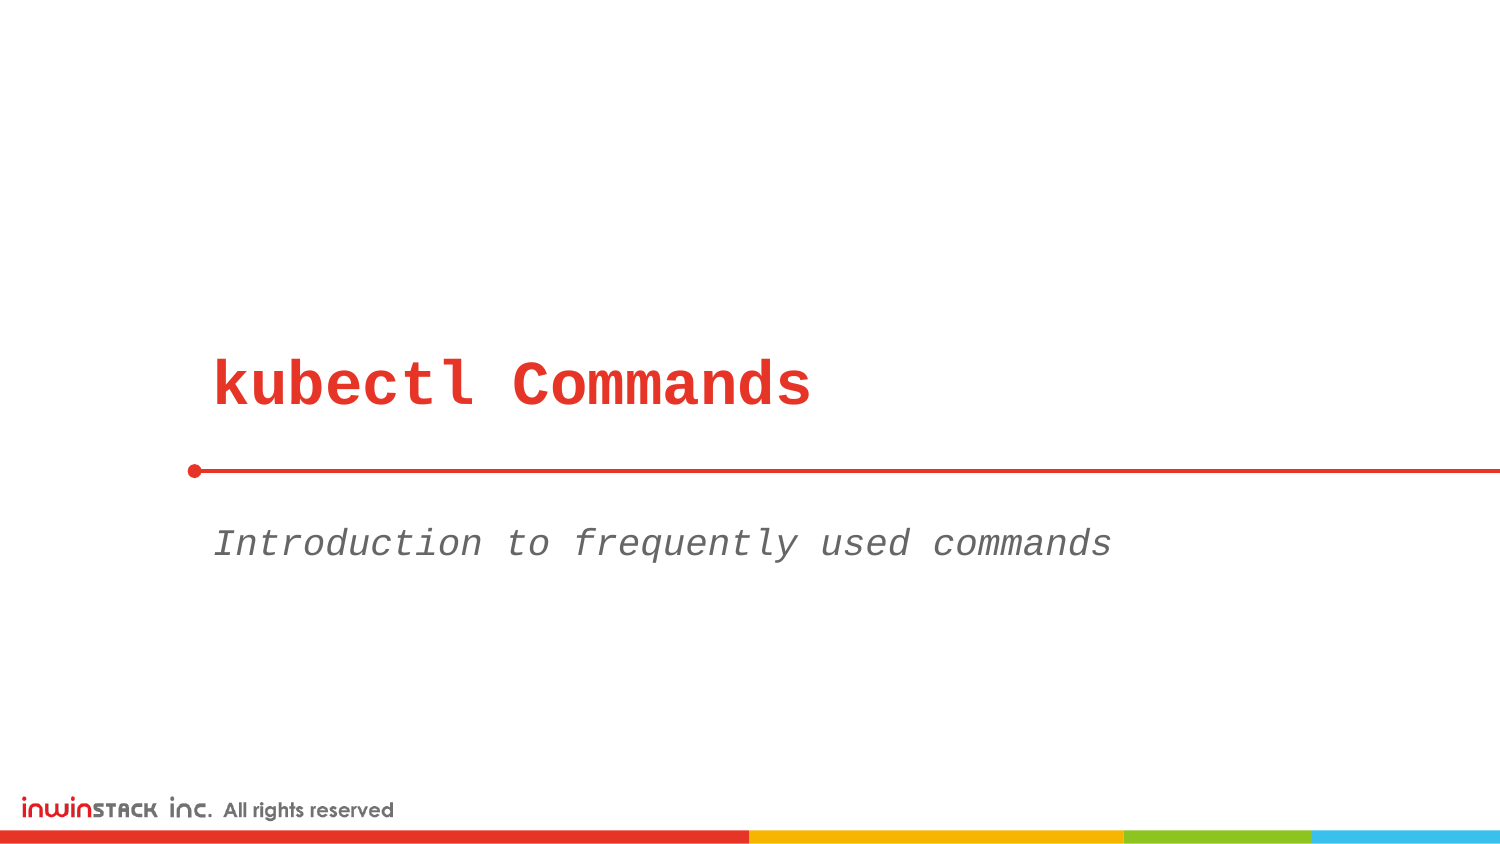

# kubectl Commands
Introduction to frequently used commands